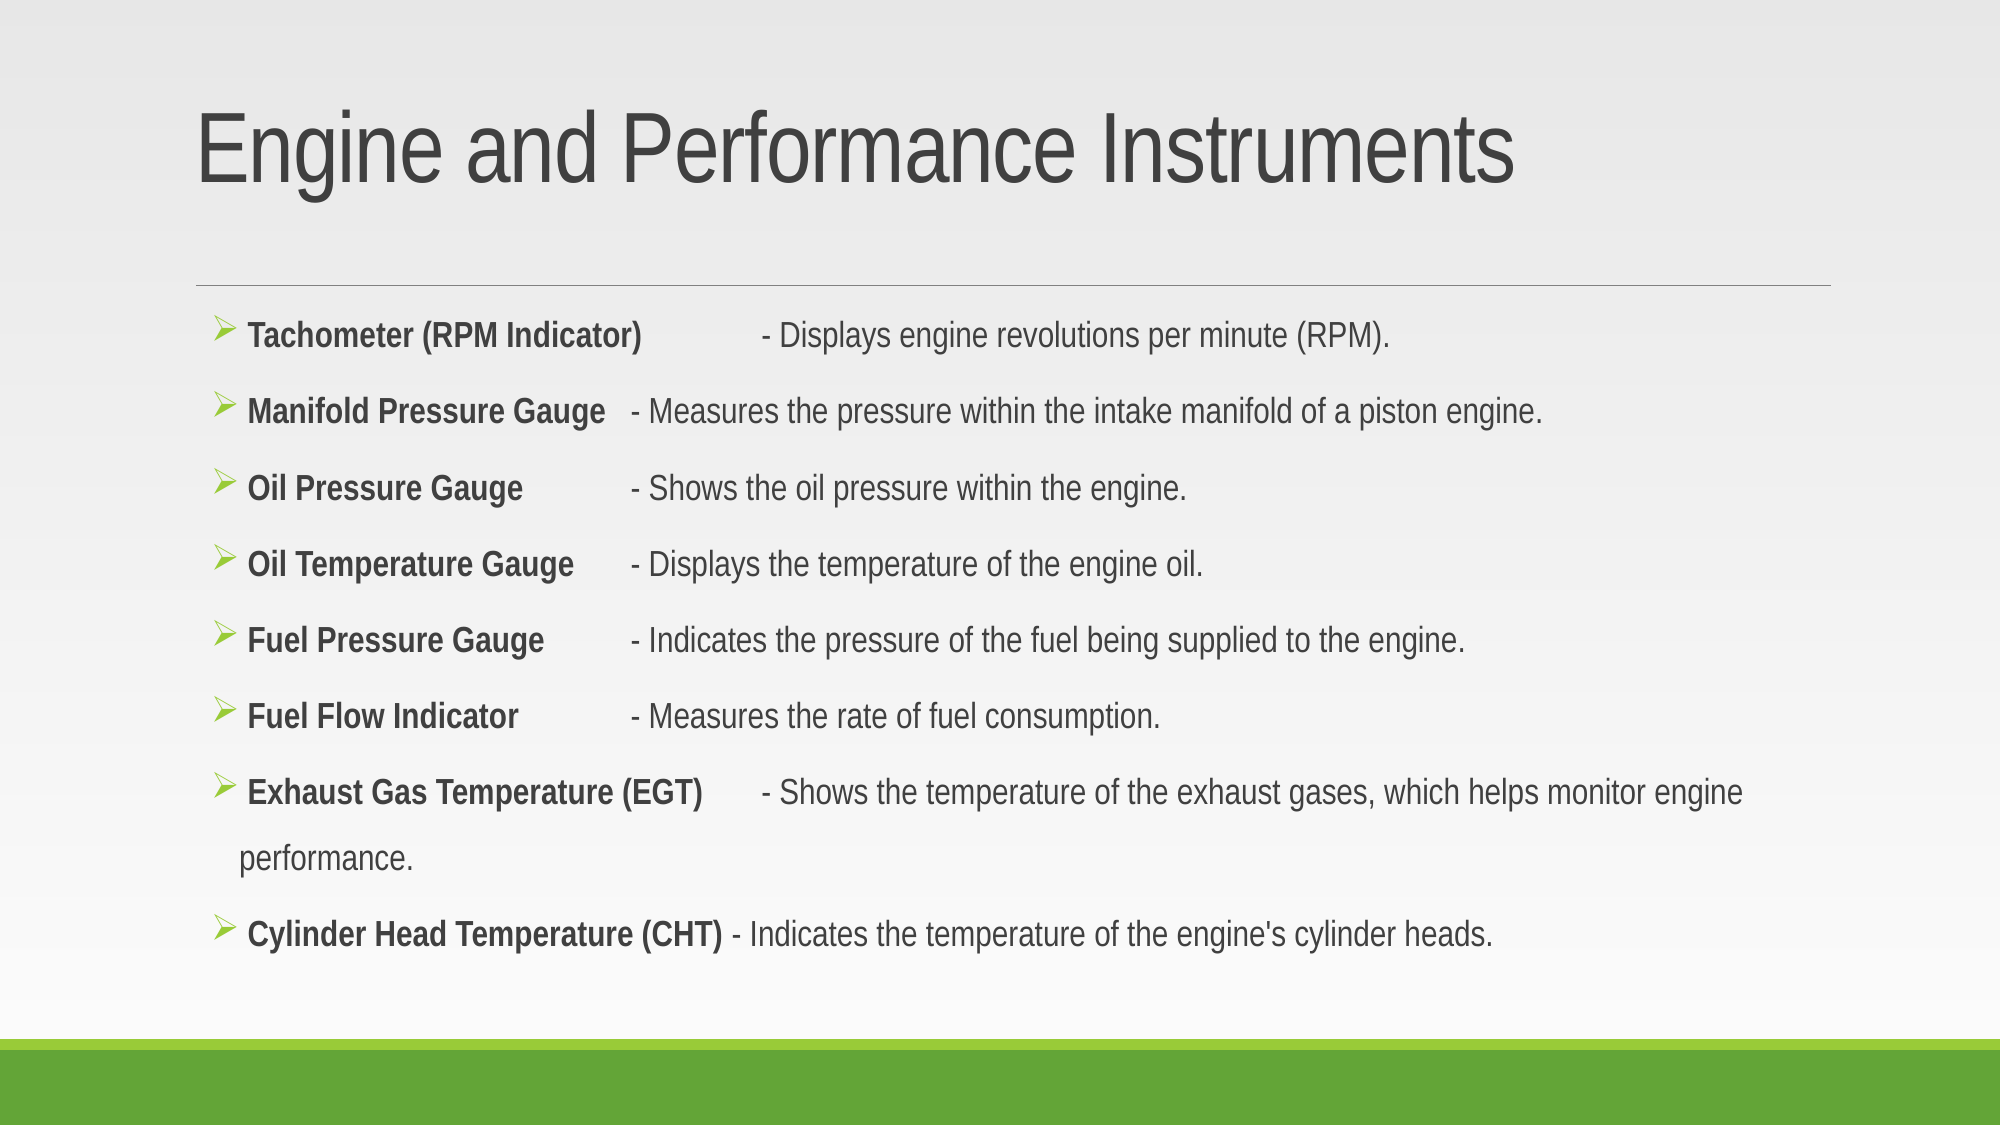

# Engine and Performance Instruments
 Tachometer (RPM Indicator)	- Displays engine revolutions per minute (RPM).
 Manifold Pressure Gauge 	- Measures the pressure within the intake manifold of a piston engine.
 Oil Pressure Gauge 		- Shows the oil pressure within the engine.
 Oil Temperature Gauge 		- Displays the temperature of the engine oil.
 Fuel Pressure Gauge 		- Indicates the pressure of the fuel being supplied to the engine.
 Fuel Flow Indicator		- Measures the rate of fuel consumption.
 Exhaust Gas Temperature (EGT) 	- Shows the temperature of the exhaust gases, which helps monitor engine performance.
 Cylinder Head Temperature (CHT) - Indicates the temperature of the engine's cylinder heads.